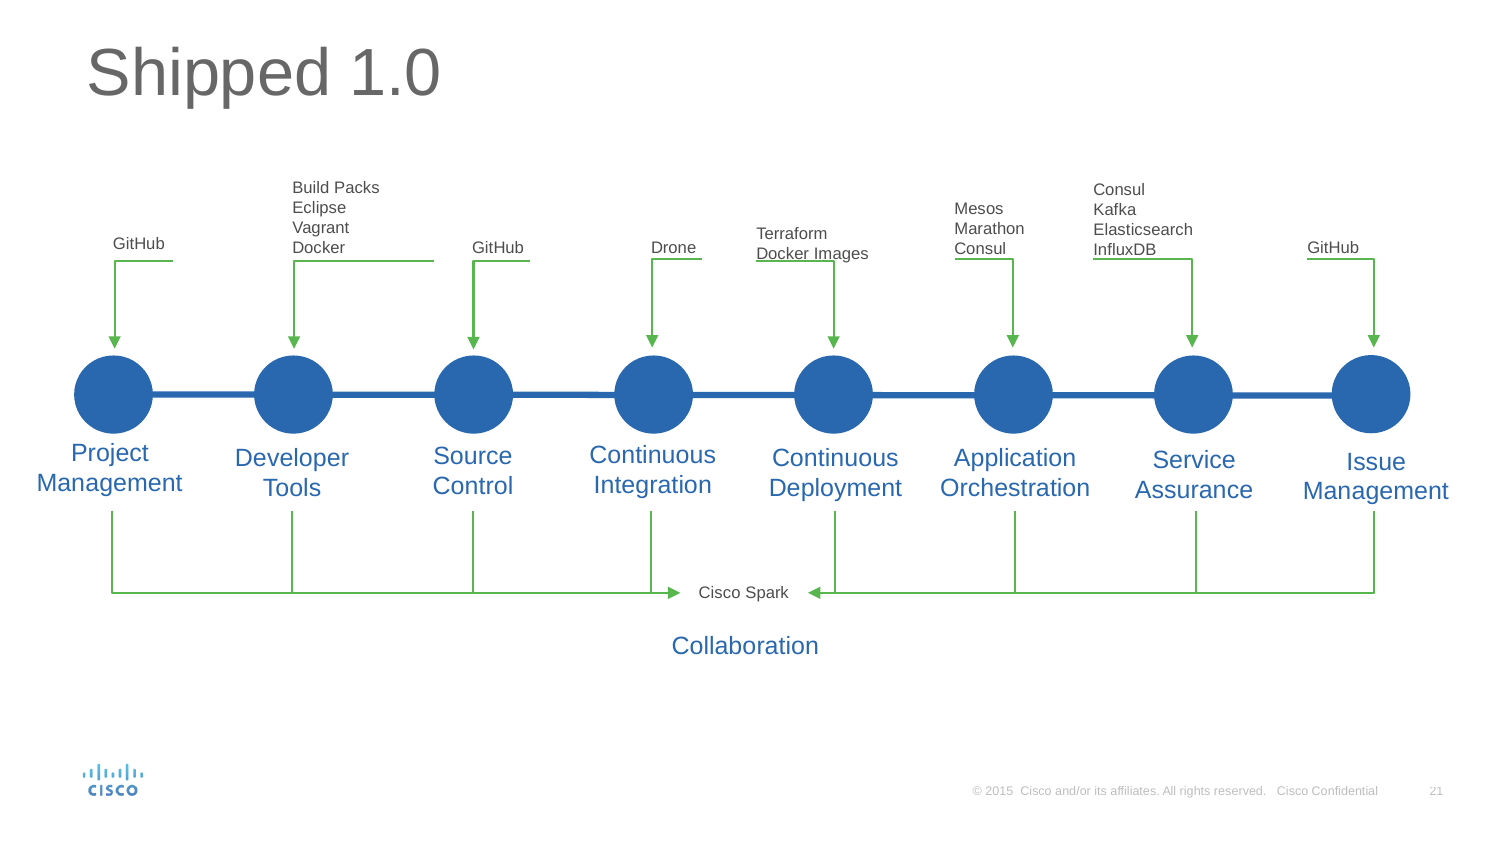

# Shipped 1.0
Build Packs
Eclipse
Vagrant
Docker
Mesos
Marathon
Consul
Consul
Kafka
Elasticsearch
InfluxDB

GitHub
GitHub
GitHub
Drone
Terraform
Docker Images

Project
Management
Continuous
Integration
Source
Control
Continuous
Deployment
Application
Orchestration
Developer
Tools
Service
Assurance
Issue
Management

Cisco Spark

Collaboration